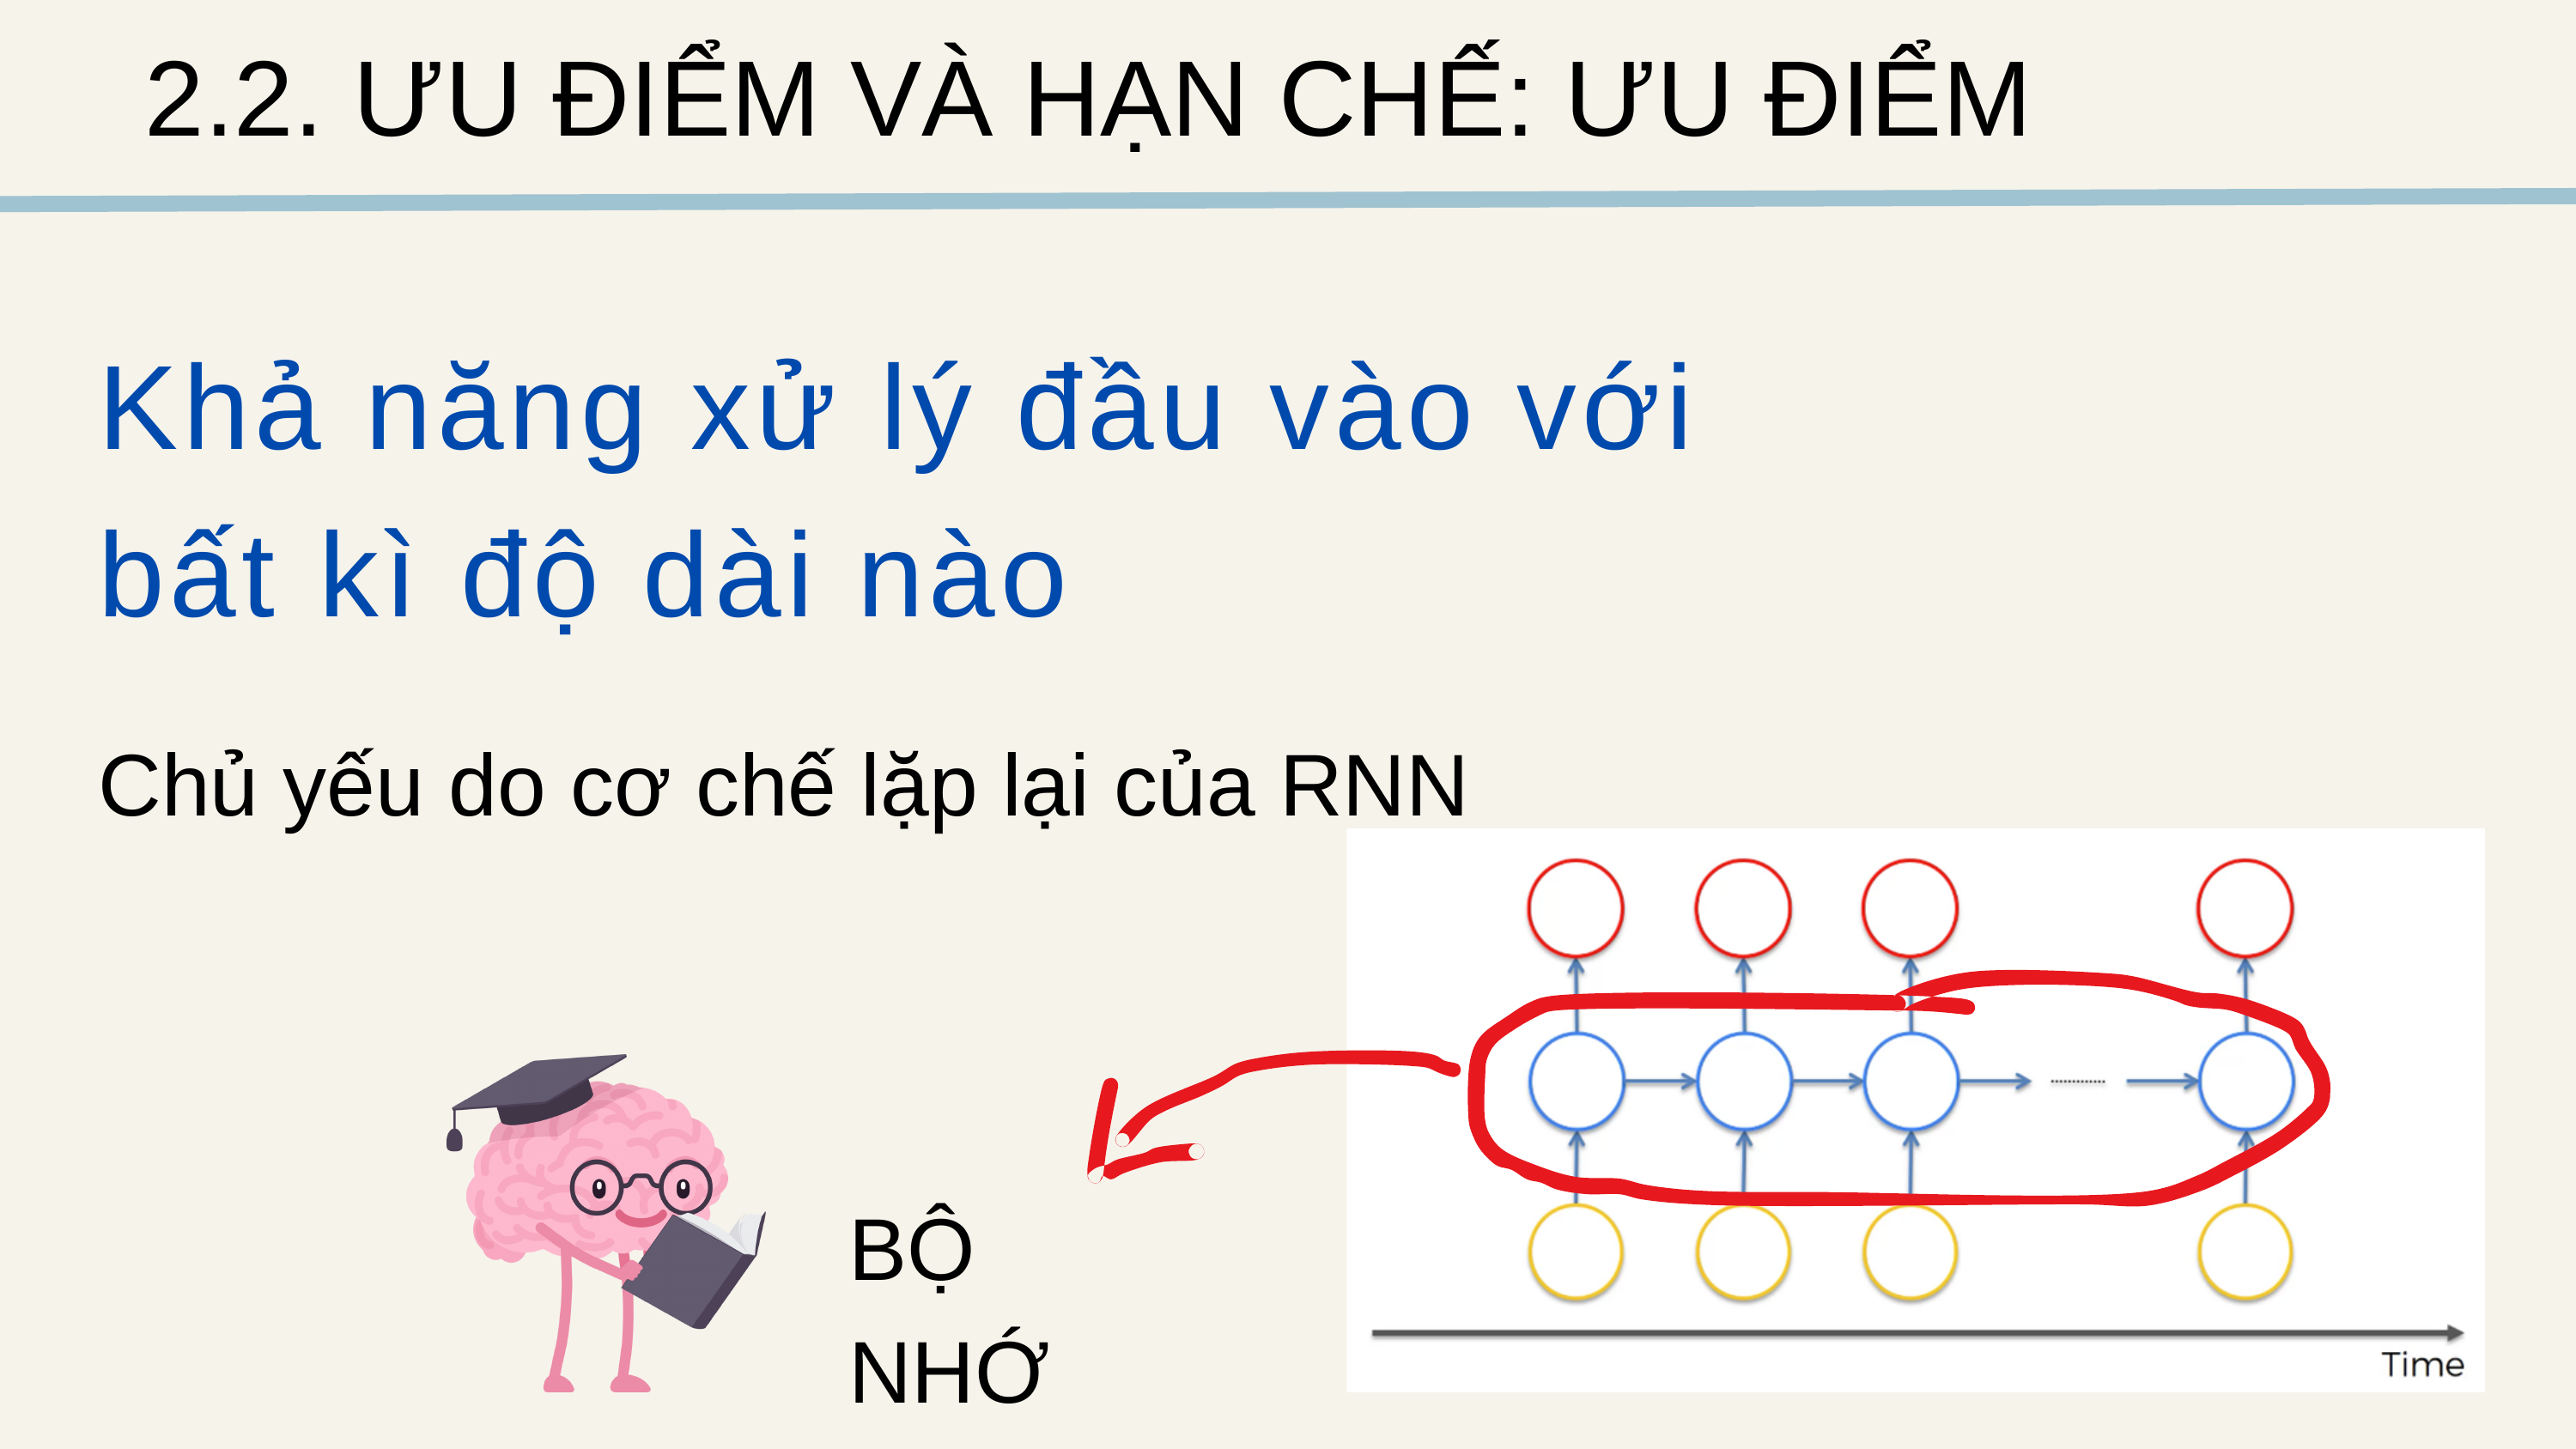

2.2. ƯU ĐIỂM VÀ HẠN CHẾ: ƯU ĐIỂM

Khả năng xử lý đầu vào với bất kì độ dài nào
Chủ yếu do cơ chế lặp lại của RNN

BỘ NHỚ